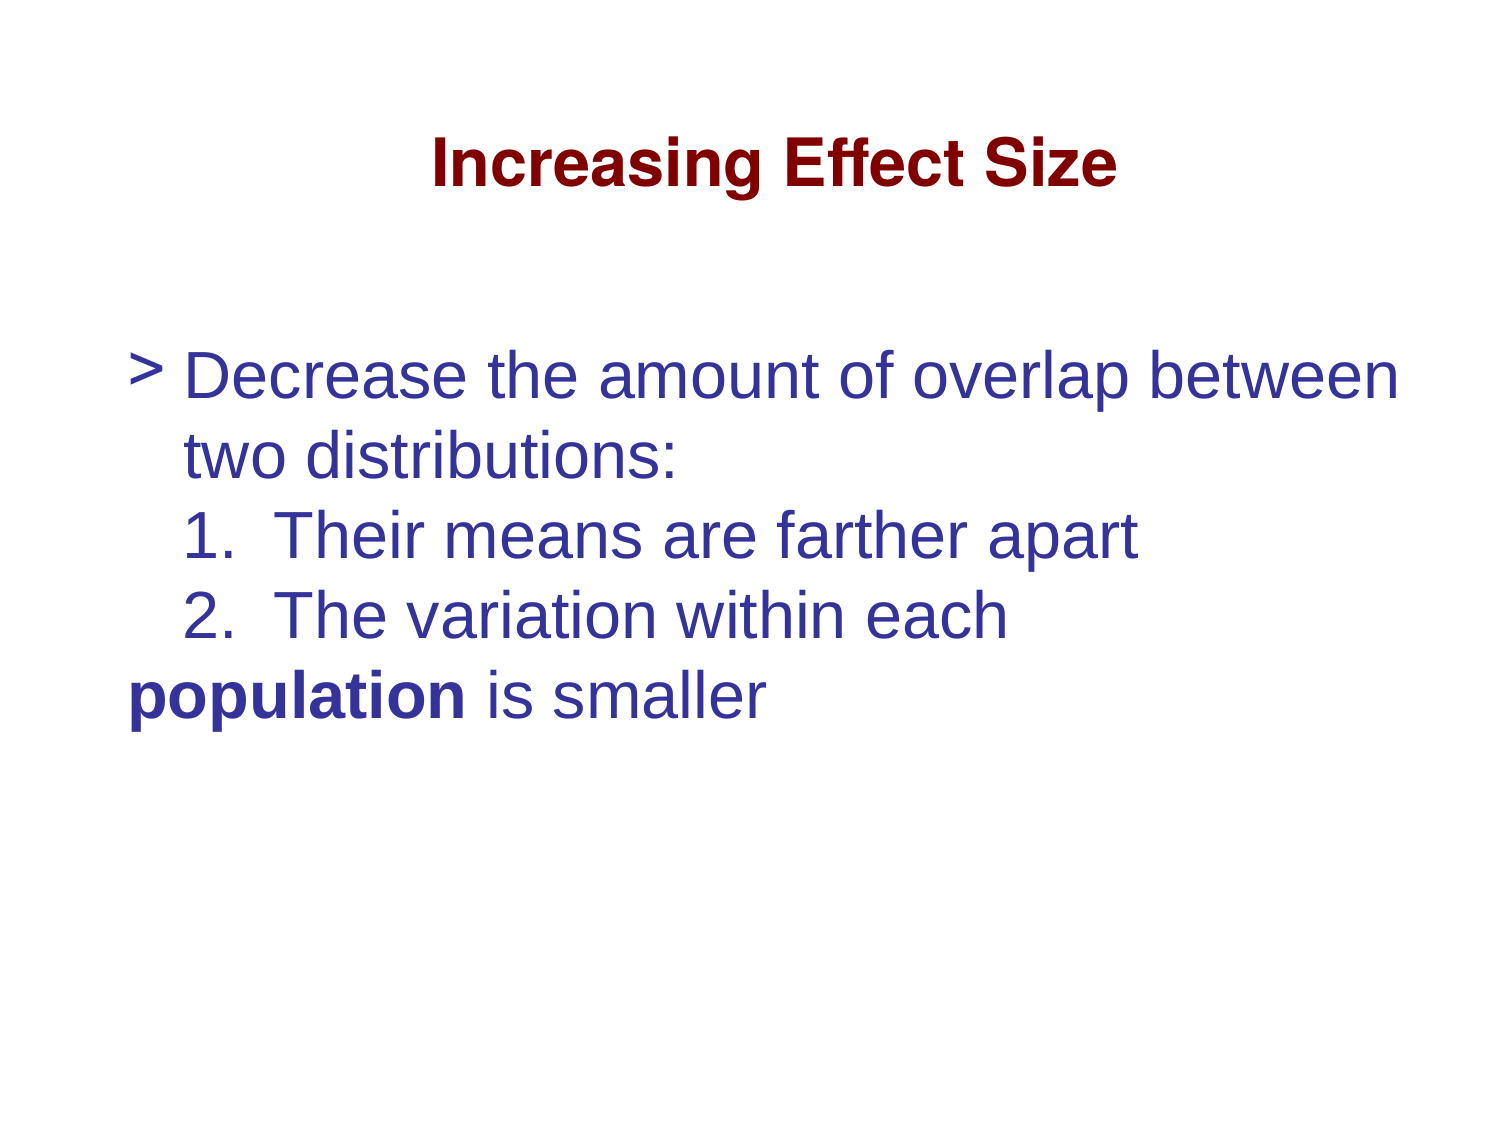

Increasing Effect Size
Decrease the amount of overlap between two distributions:
   1.  Their means are farther apart
   2.  The variation within each 	population is smaller